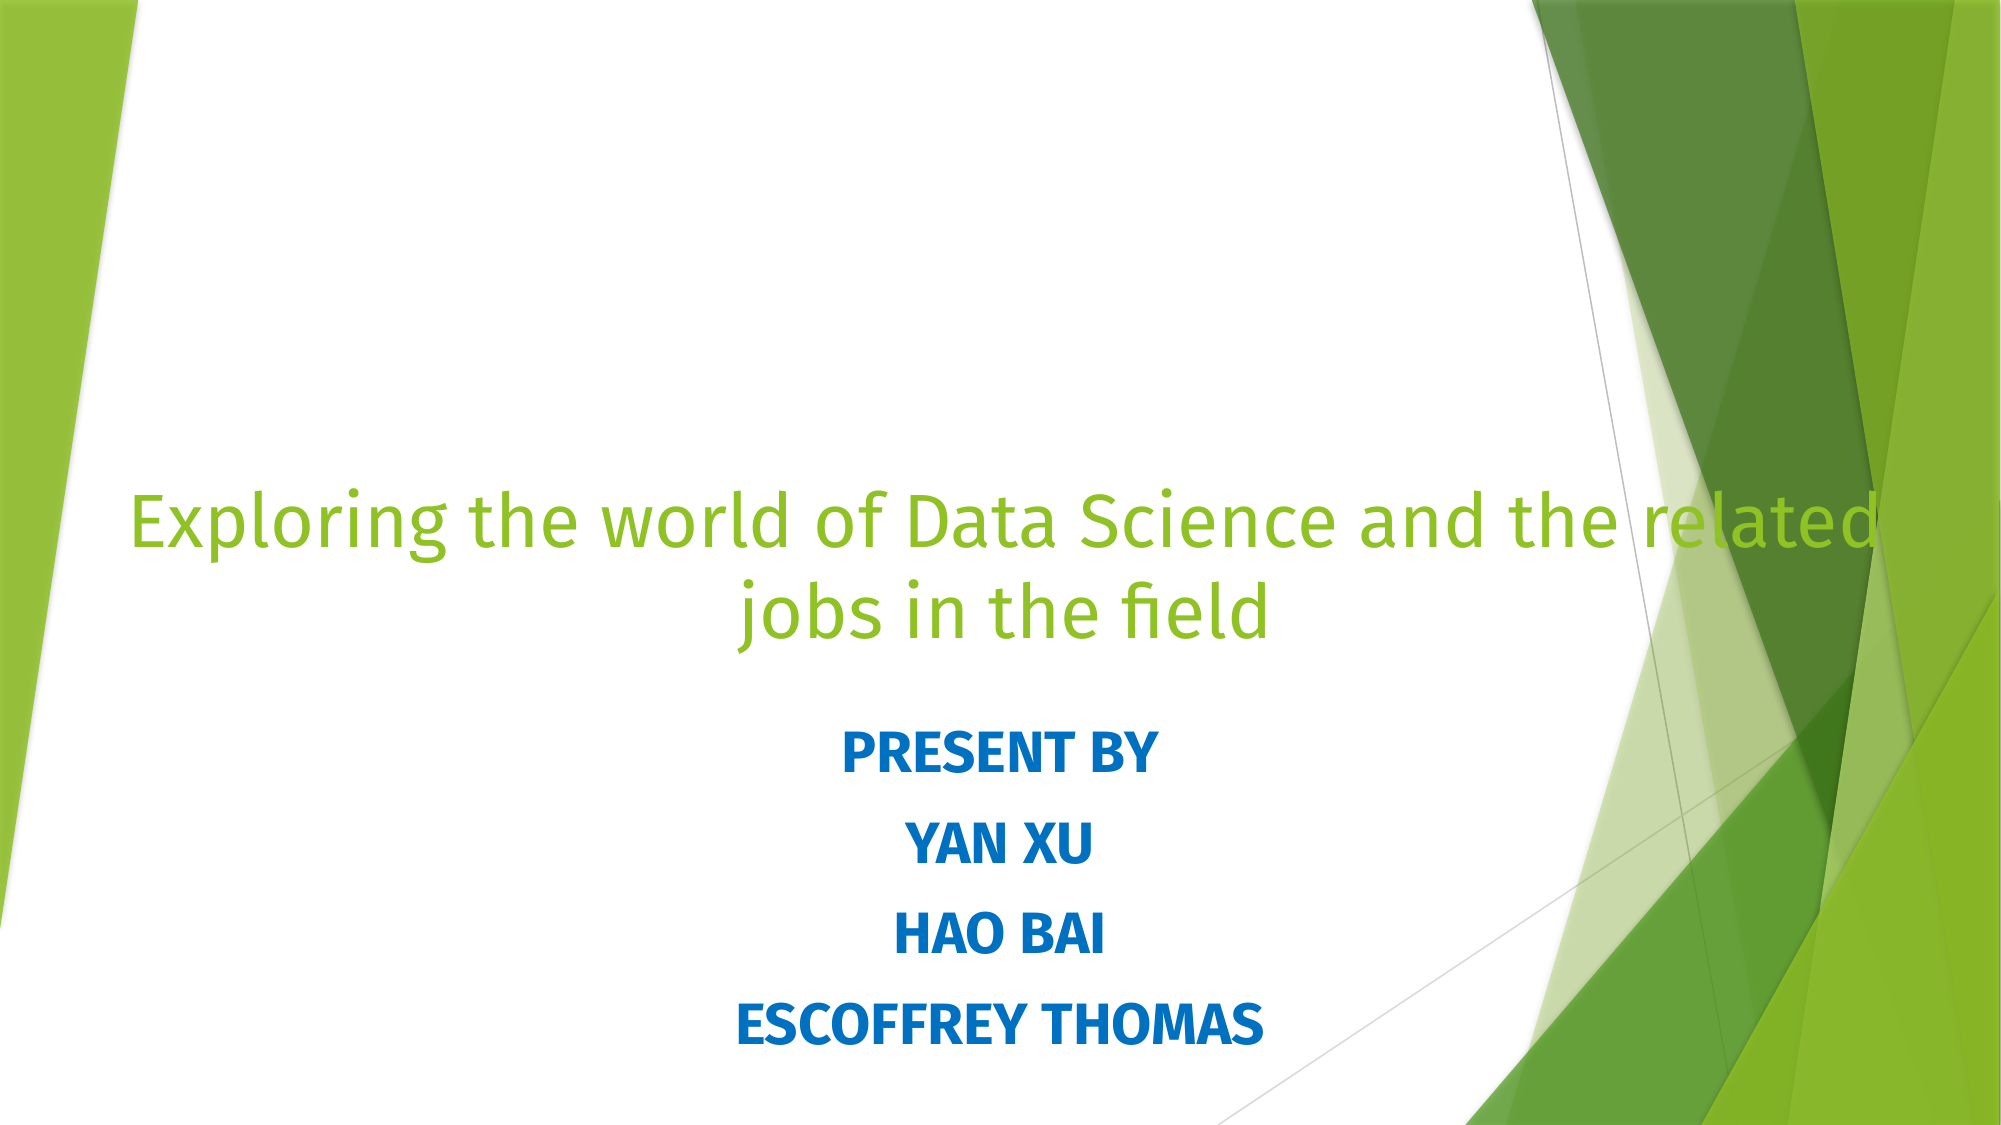

# Exploring the world of Data Science and the related jobs in the field
PRESENT BY
YAN XU
HAO BAI
ESCOFFREY THOMAS